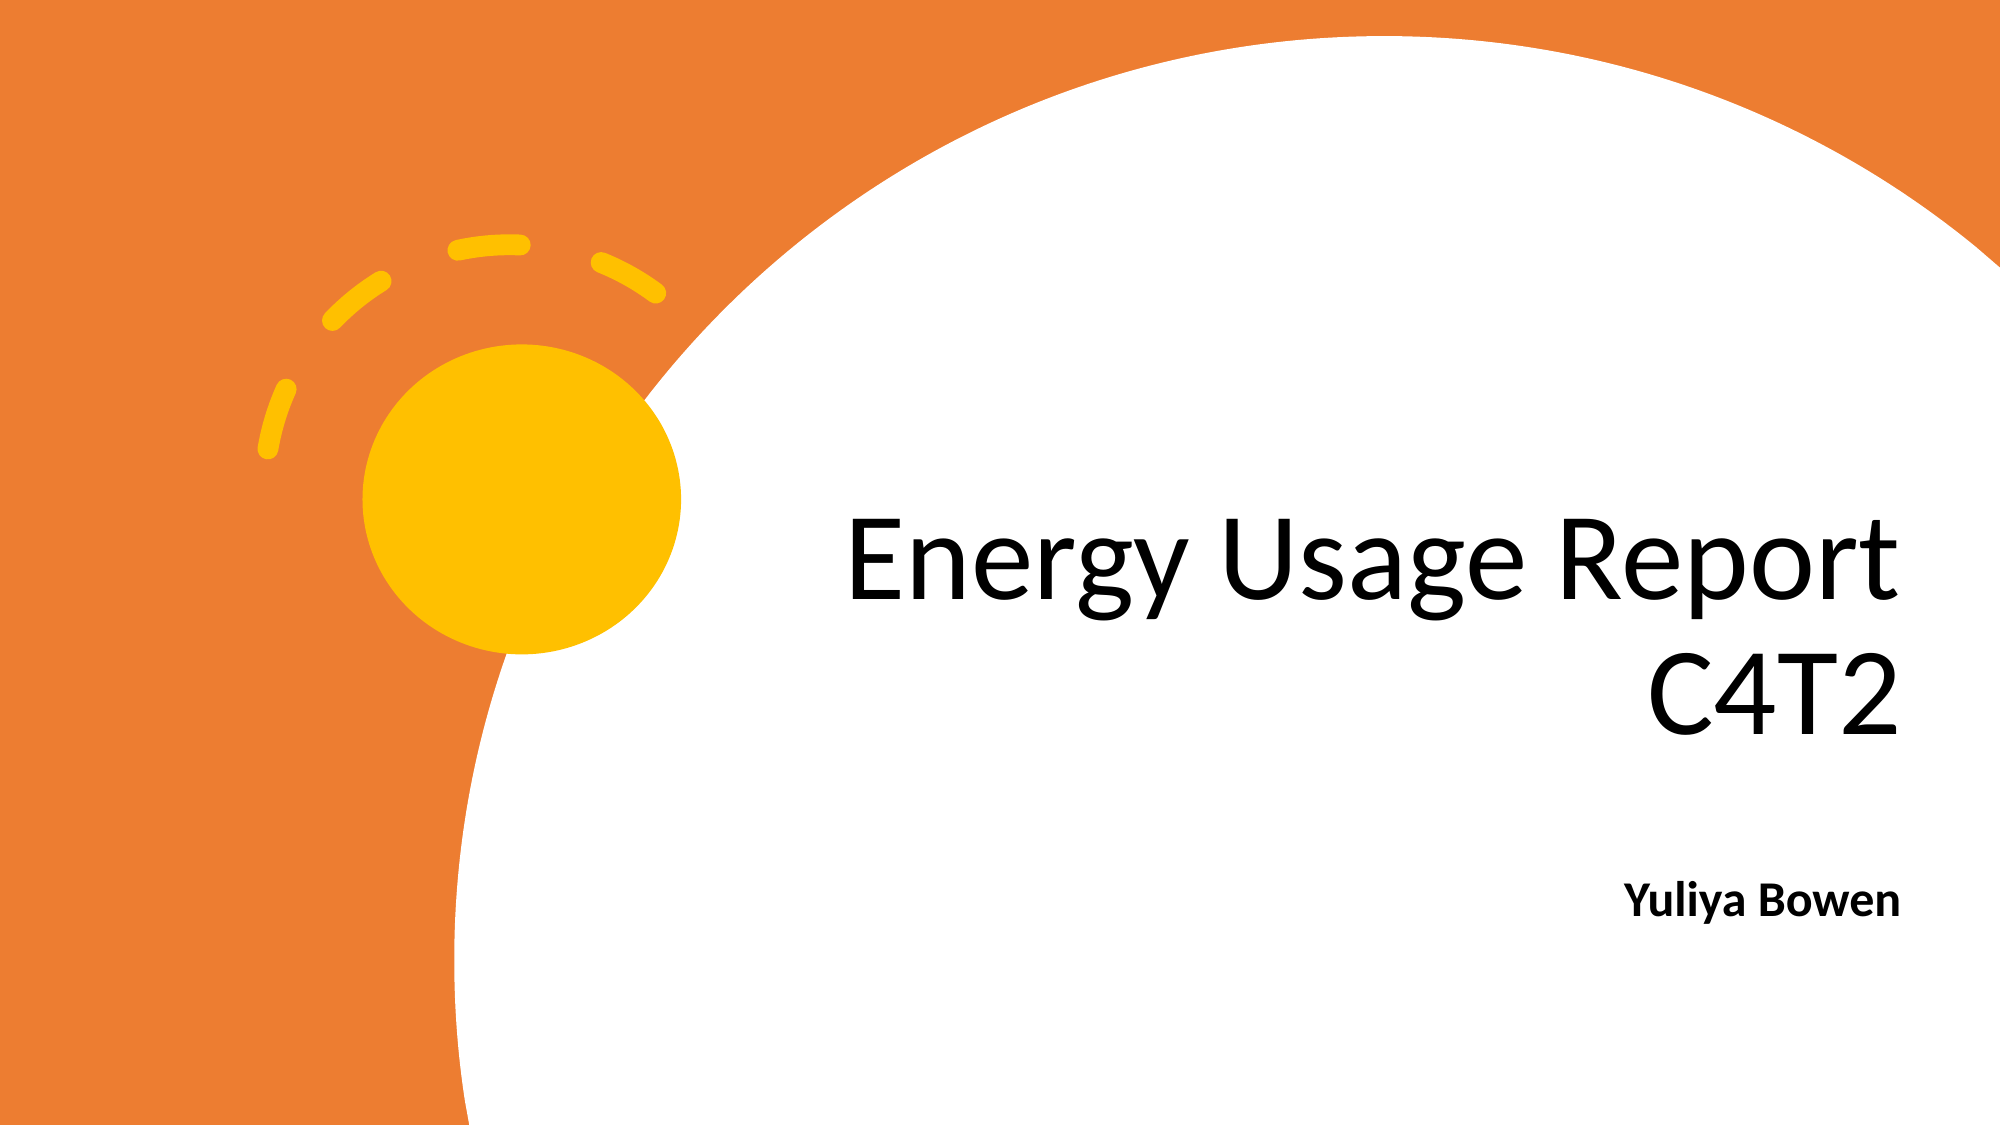

# Energy Usage Report C4T2

 Yuliya Bowen